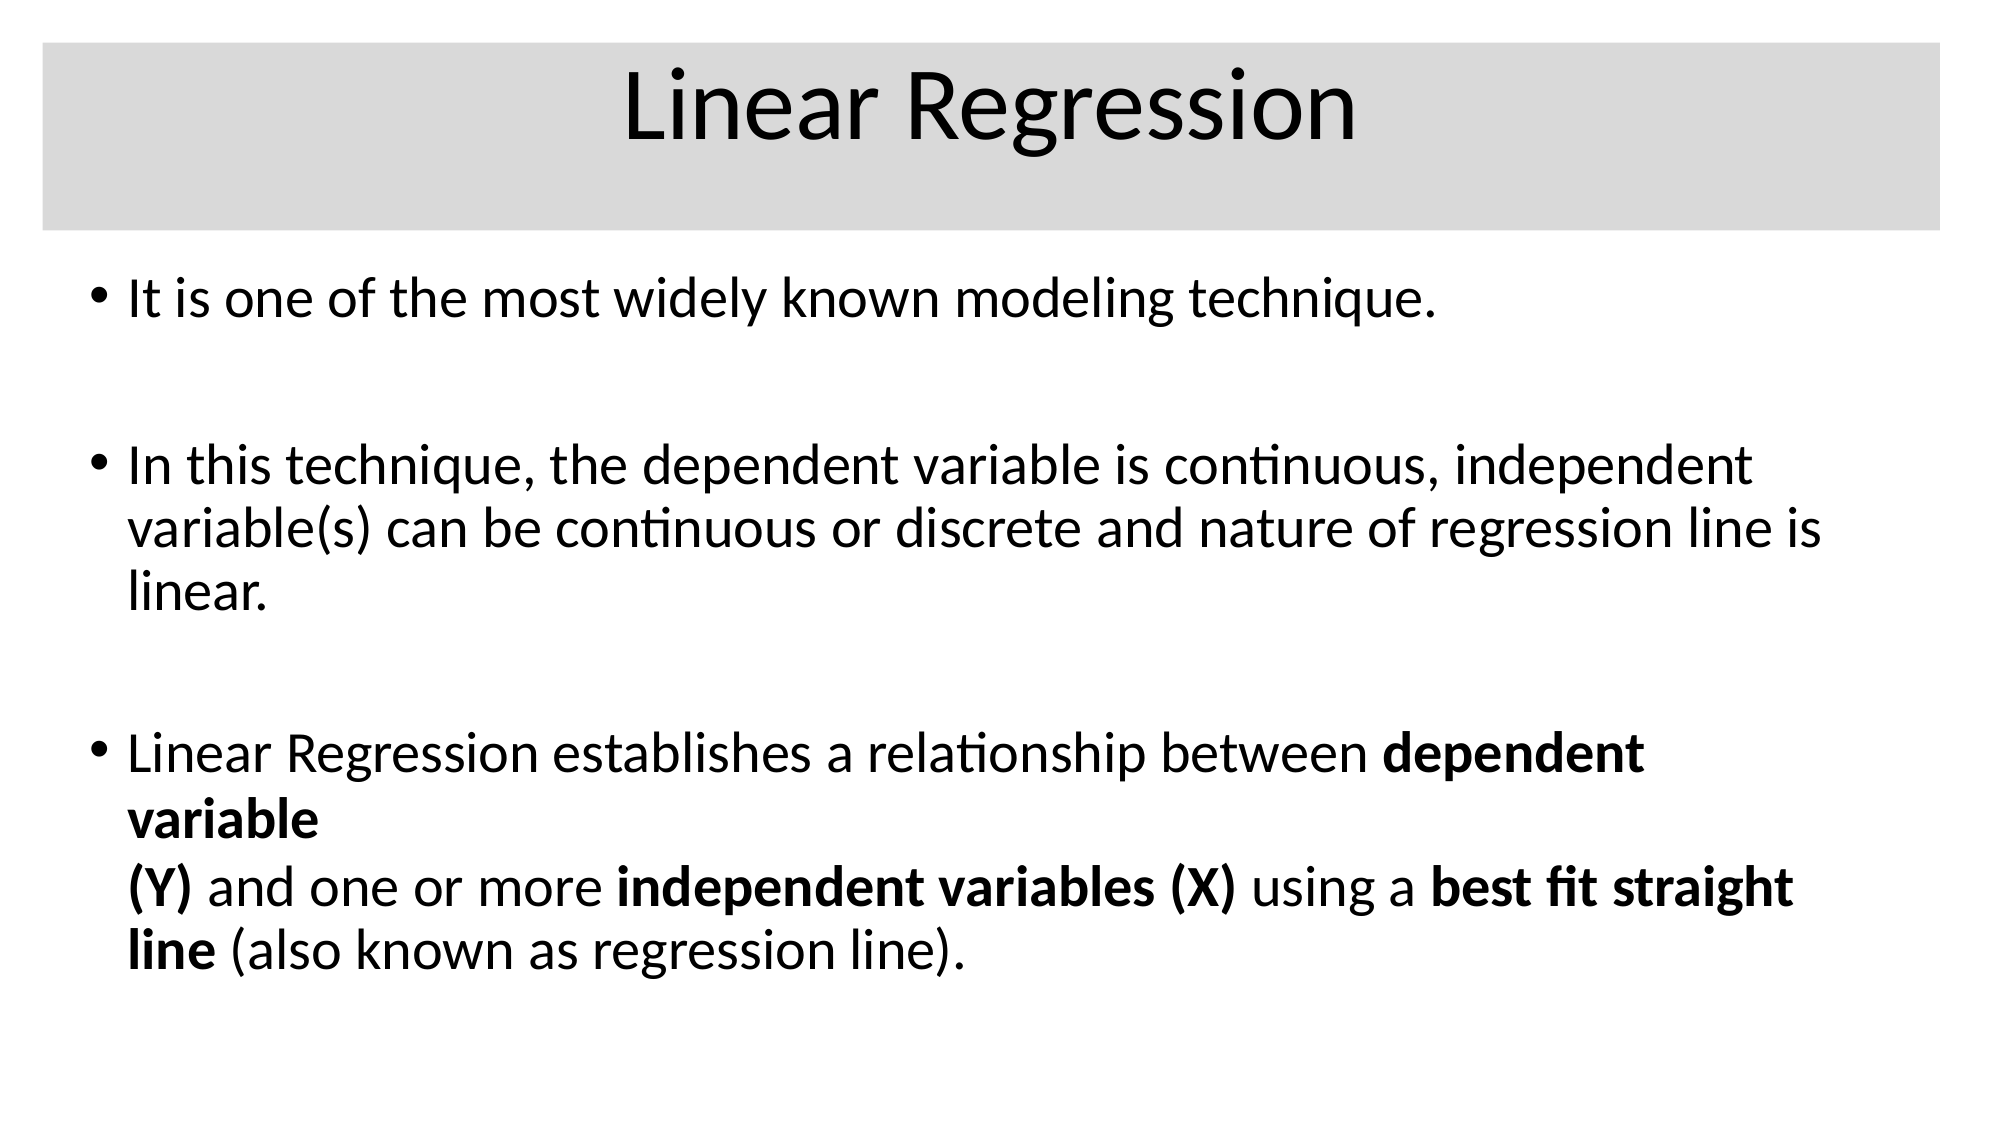

# Linear Regression
It is one of the most widely known modeling technique.

In this technique, the dependent variable is continuous, independent variable(s) can be continuous or discrete and nature of regression line is linear.

Linear Regression establishes a relationship between dependent variable
(Y) and one or more independent variables (X) using a best fit straight line (also known as regression line).